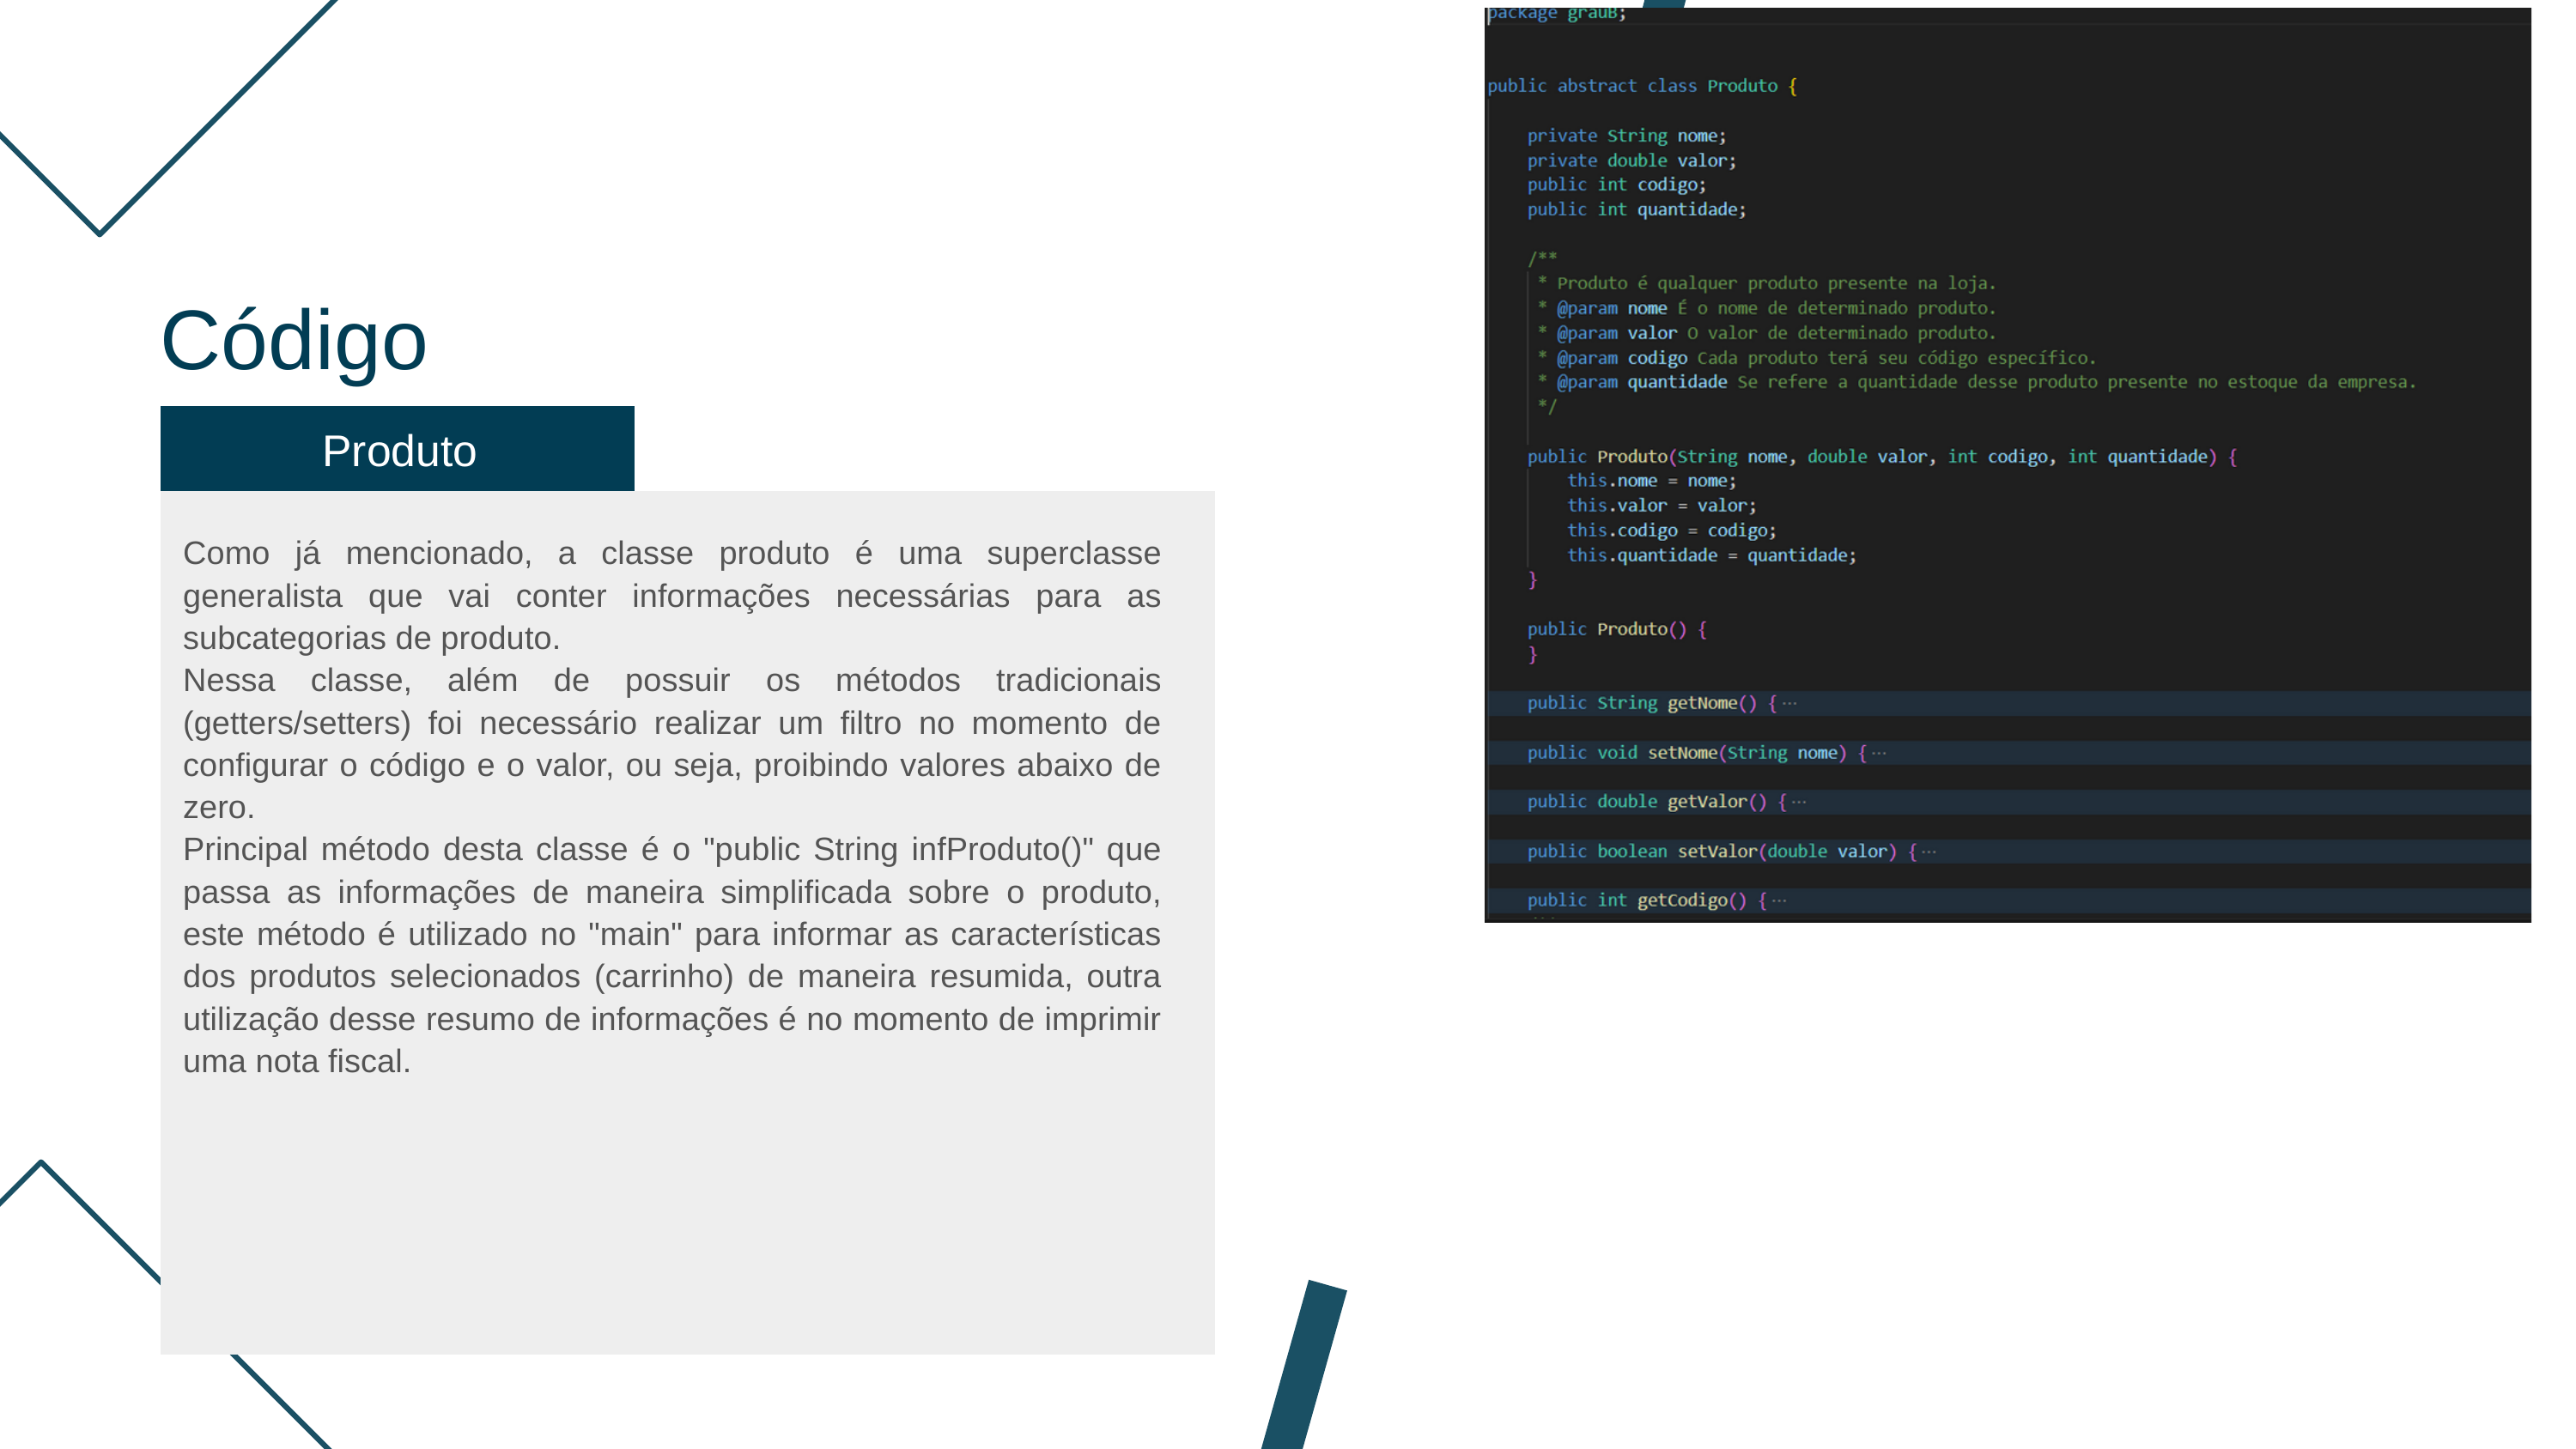

Código

Produto

Como já mencionado, a classe produto é uma superclasse generalista que vai conter informações necessárias para as subcategorias de produto.
Nessa classe, além de possuir os métodos tradicionais (getters/setters) foi necessário realizar um filtro no momento de configurar o código e o valor, ou seja, proibindo valores abaixo de zero.
Principal método desta classe é o "public String infProduto()" que passa as informações de maneira simplificada sobre o produto, este método é utilizado no "main" para informar as características dos produtos selecionados (carrinho) de maneira resumida, outra utilização desse resumo de informações é no momento de imprimir uma nota fiscal.